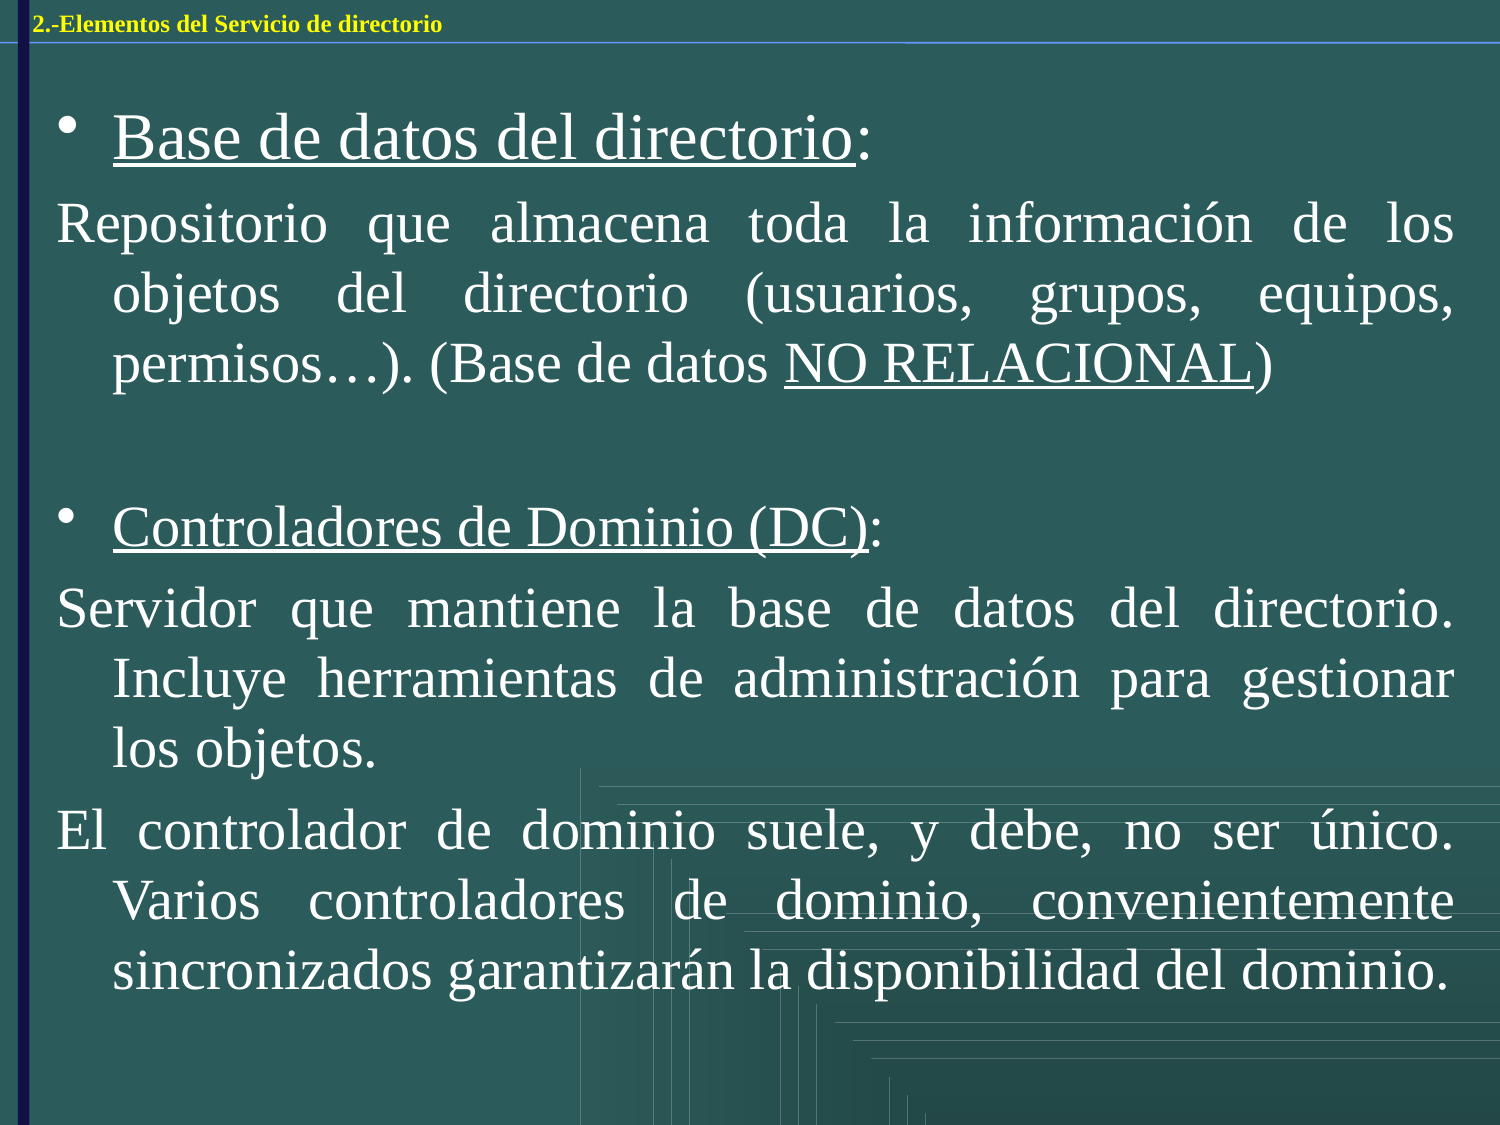

2.-Elementos del Servicio de directorio

Base de datos del directorio:
Repositorio que almacena toda la información de los objetos del directorio (usuarios, grupos, equipos, permisos…). (Base de datos NO RELACIONAL)

Controladores de Dominio (DC):
Servidor que mantiene la base de datos del directorio. Incluye herramientas de administración para gestionar los objetos.
El controlador de dominio suele, y debe, no ser único. Varios controladores de dominio, convenientemente sincronizados garantizarán la disponibilidad del dominio.